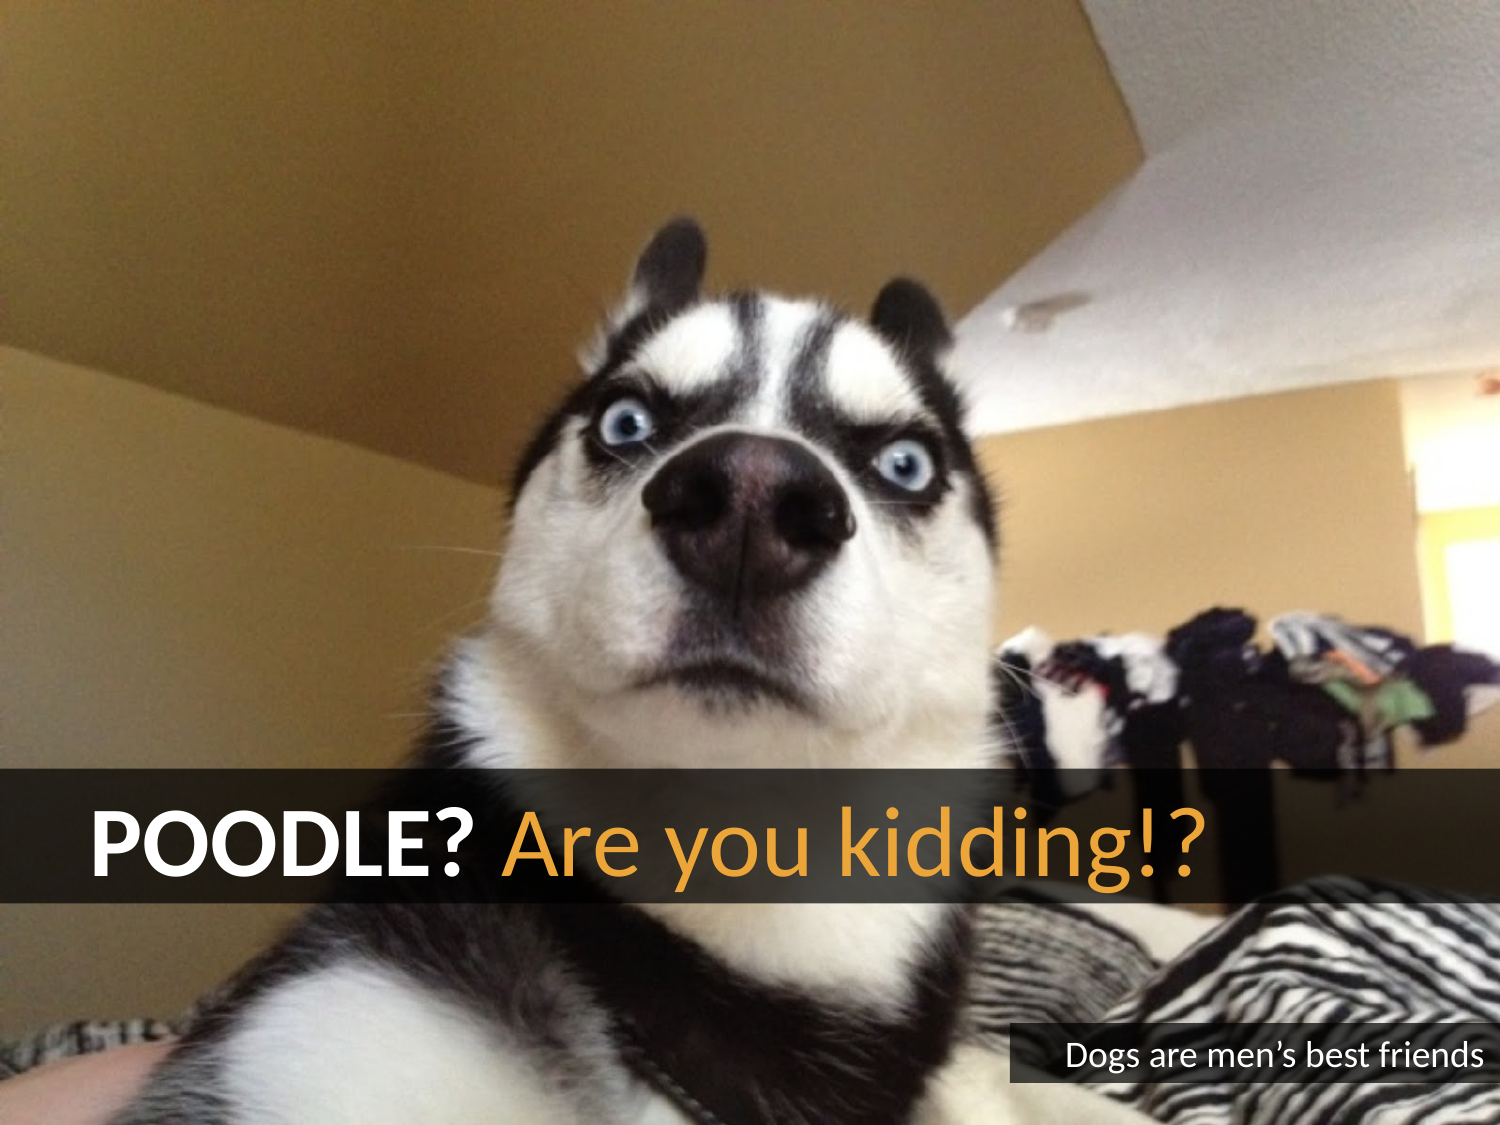

POODLE? Are you kidding!?
Dogs are men’s best friends